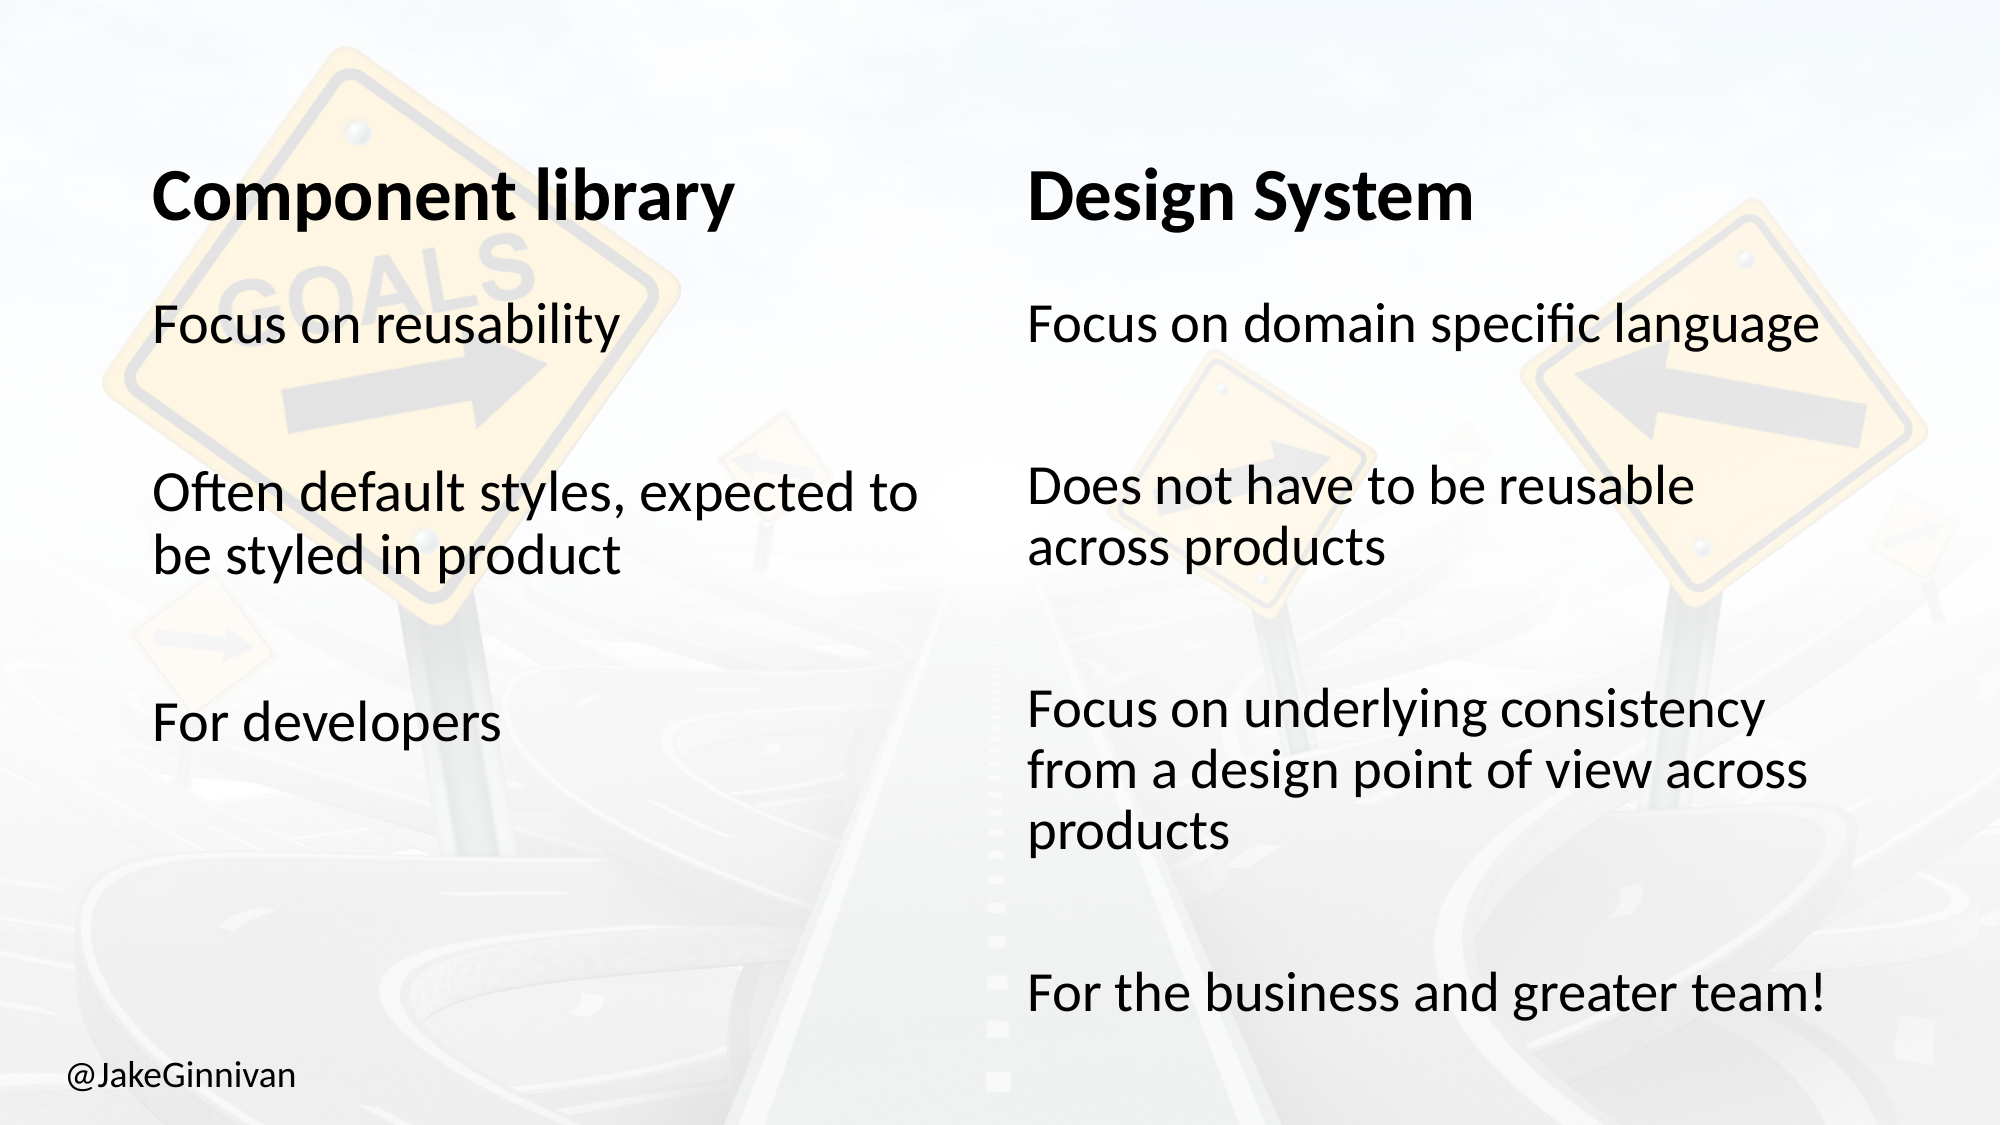

Component library
Design System
Focus on reusability

Often default styles, expected to be styled in product

For developers

Focus on domain specific language

Does not have to be reusable across products

Focus on underlying consistency from a design point of view across products

For the business and greater team!